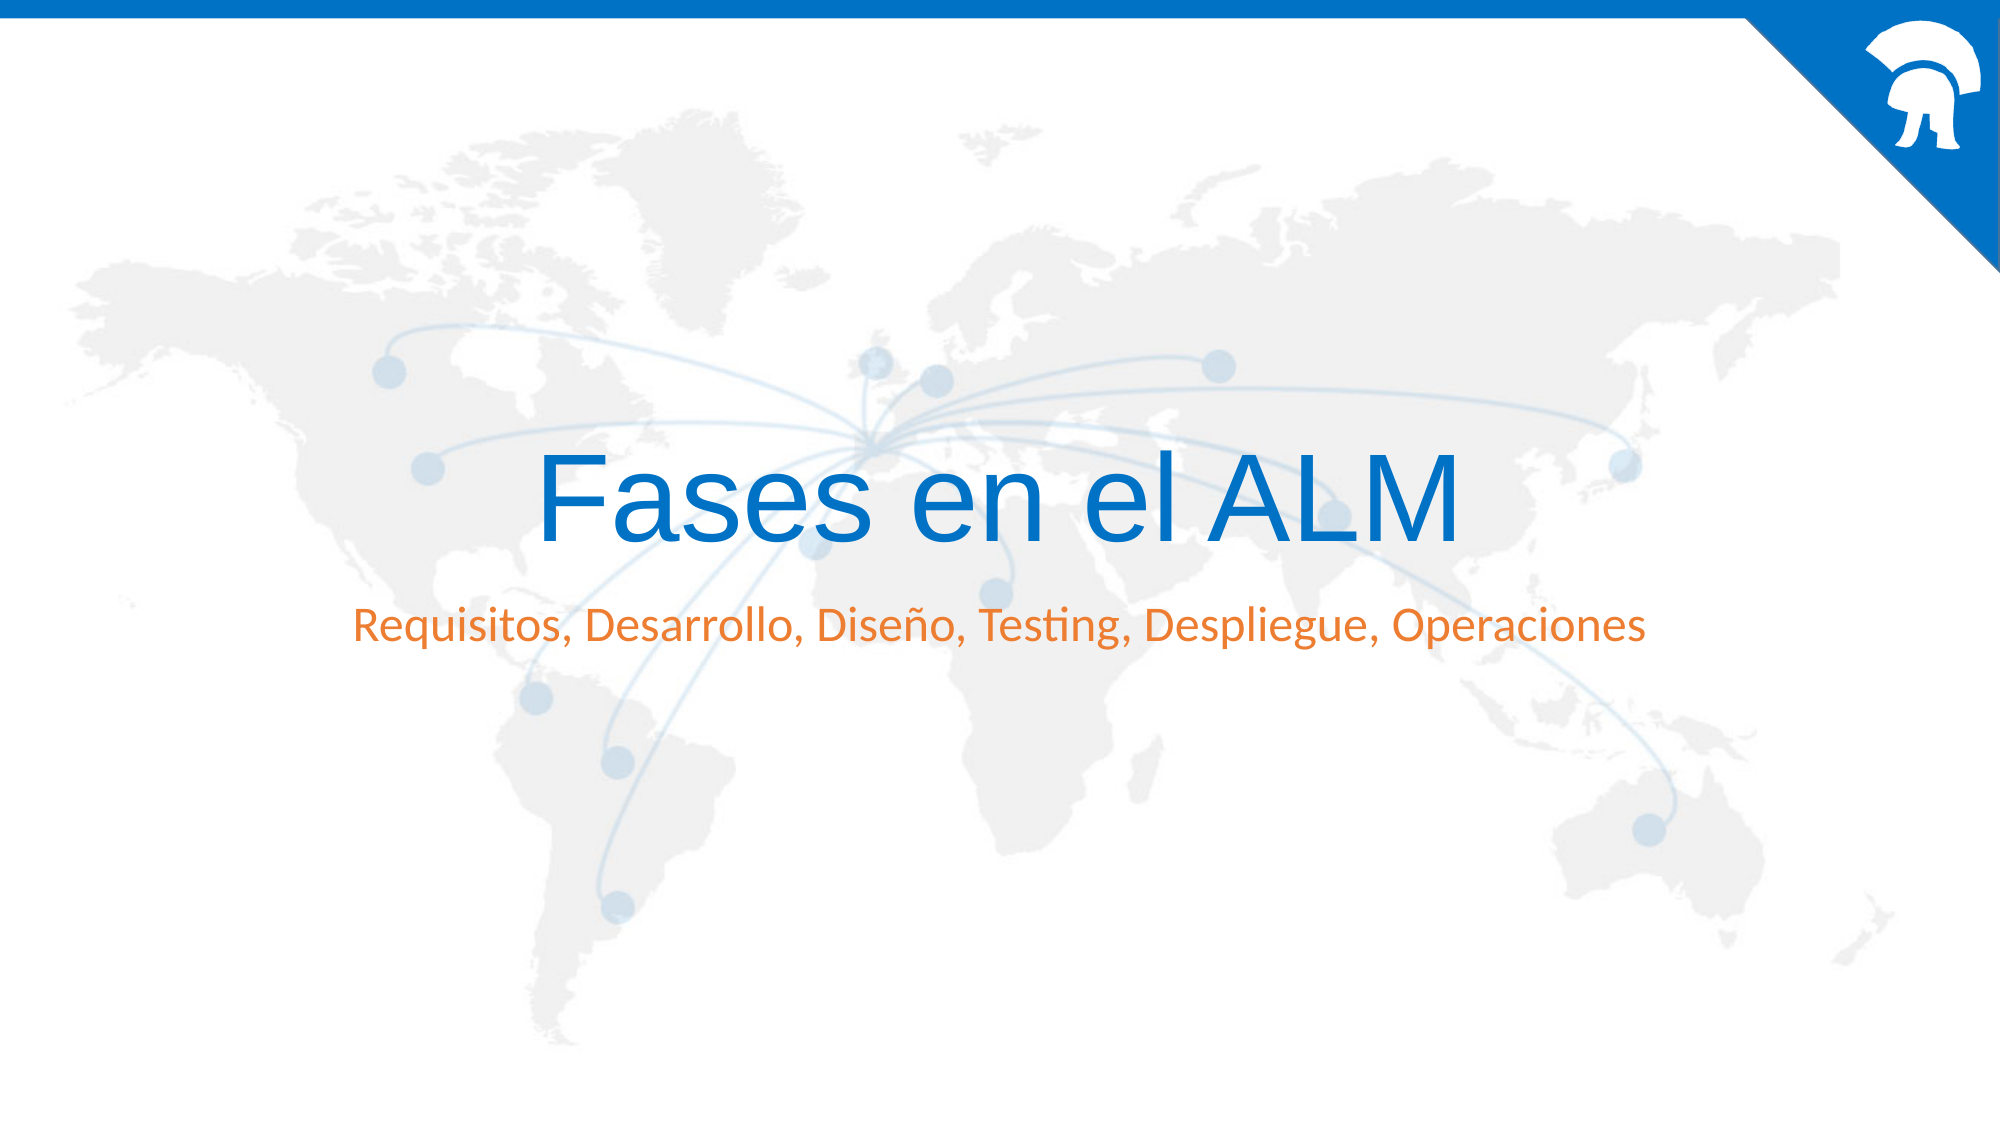

# Fases en el ALM
Requisitos, Desarrollo, Diseño, Testing, Despliegue, Operaciones